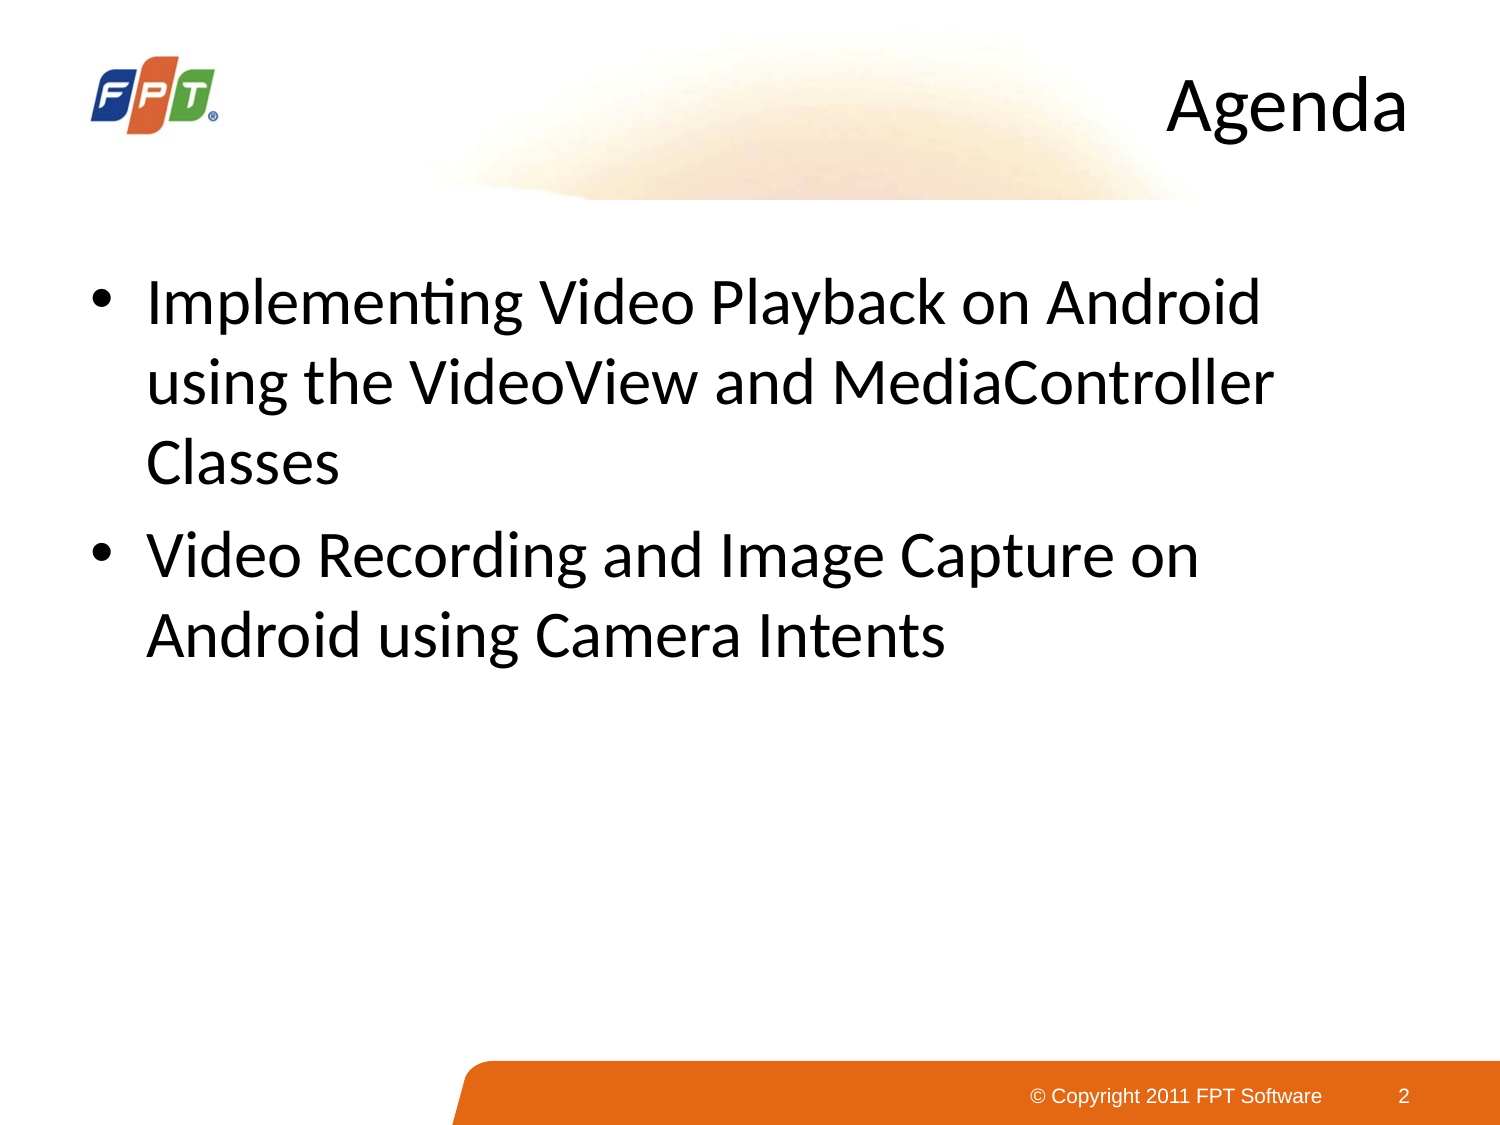

# Agenda
Implementing Video Playback on Android
using the VideoView and MediaController
Classes
Video Recording and Image Capture on
Android using Camera Intents